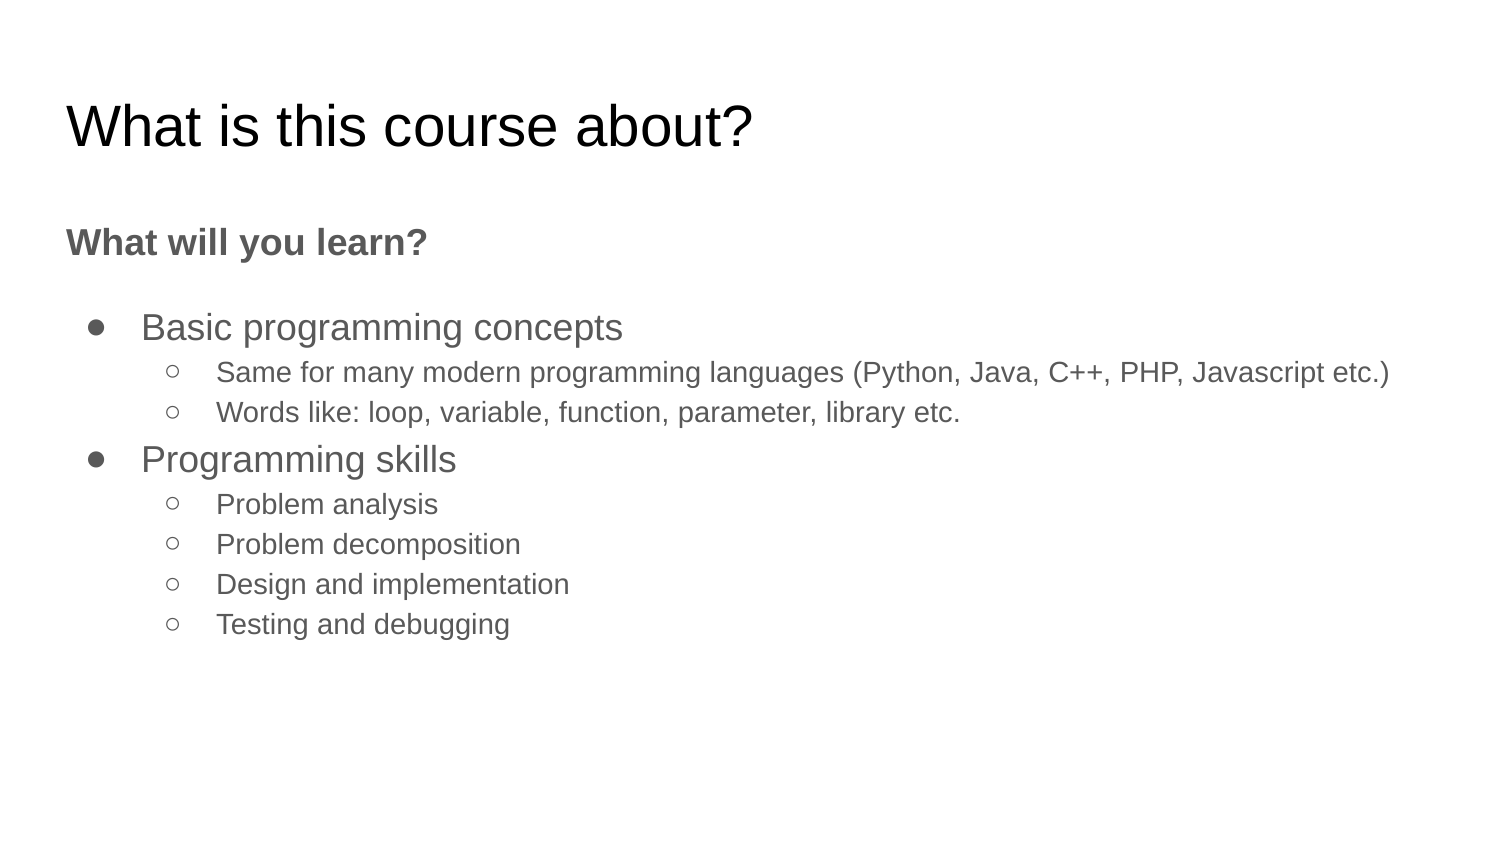

# What is this course about?
What will you learn?
Basic programming concepts
Same for many modern programming languages (Python, Java, C++, PHP, Javascript etc.)
Words like: loop, variable, function, parameter, library etc.
Programming skills
Problem analysis
Problem decomposition
Design and implementation
Testing and debugging